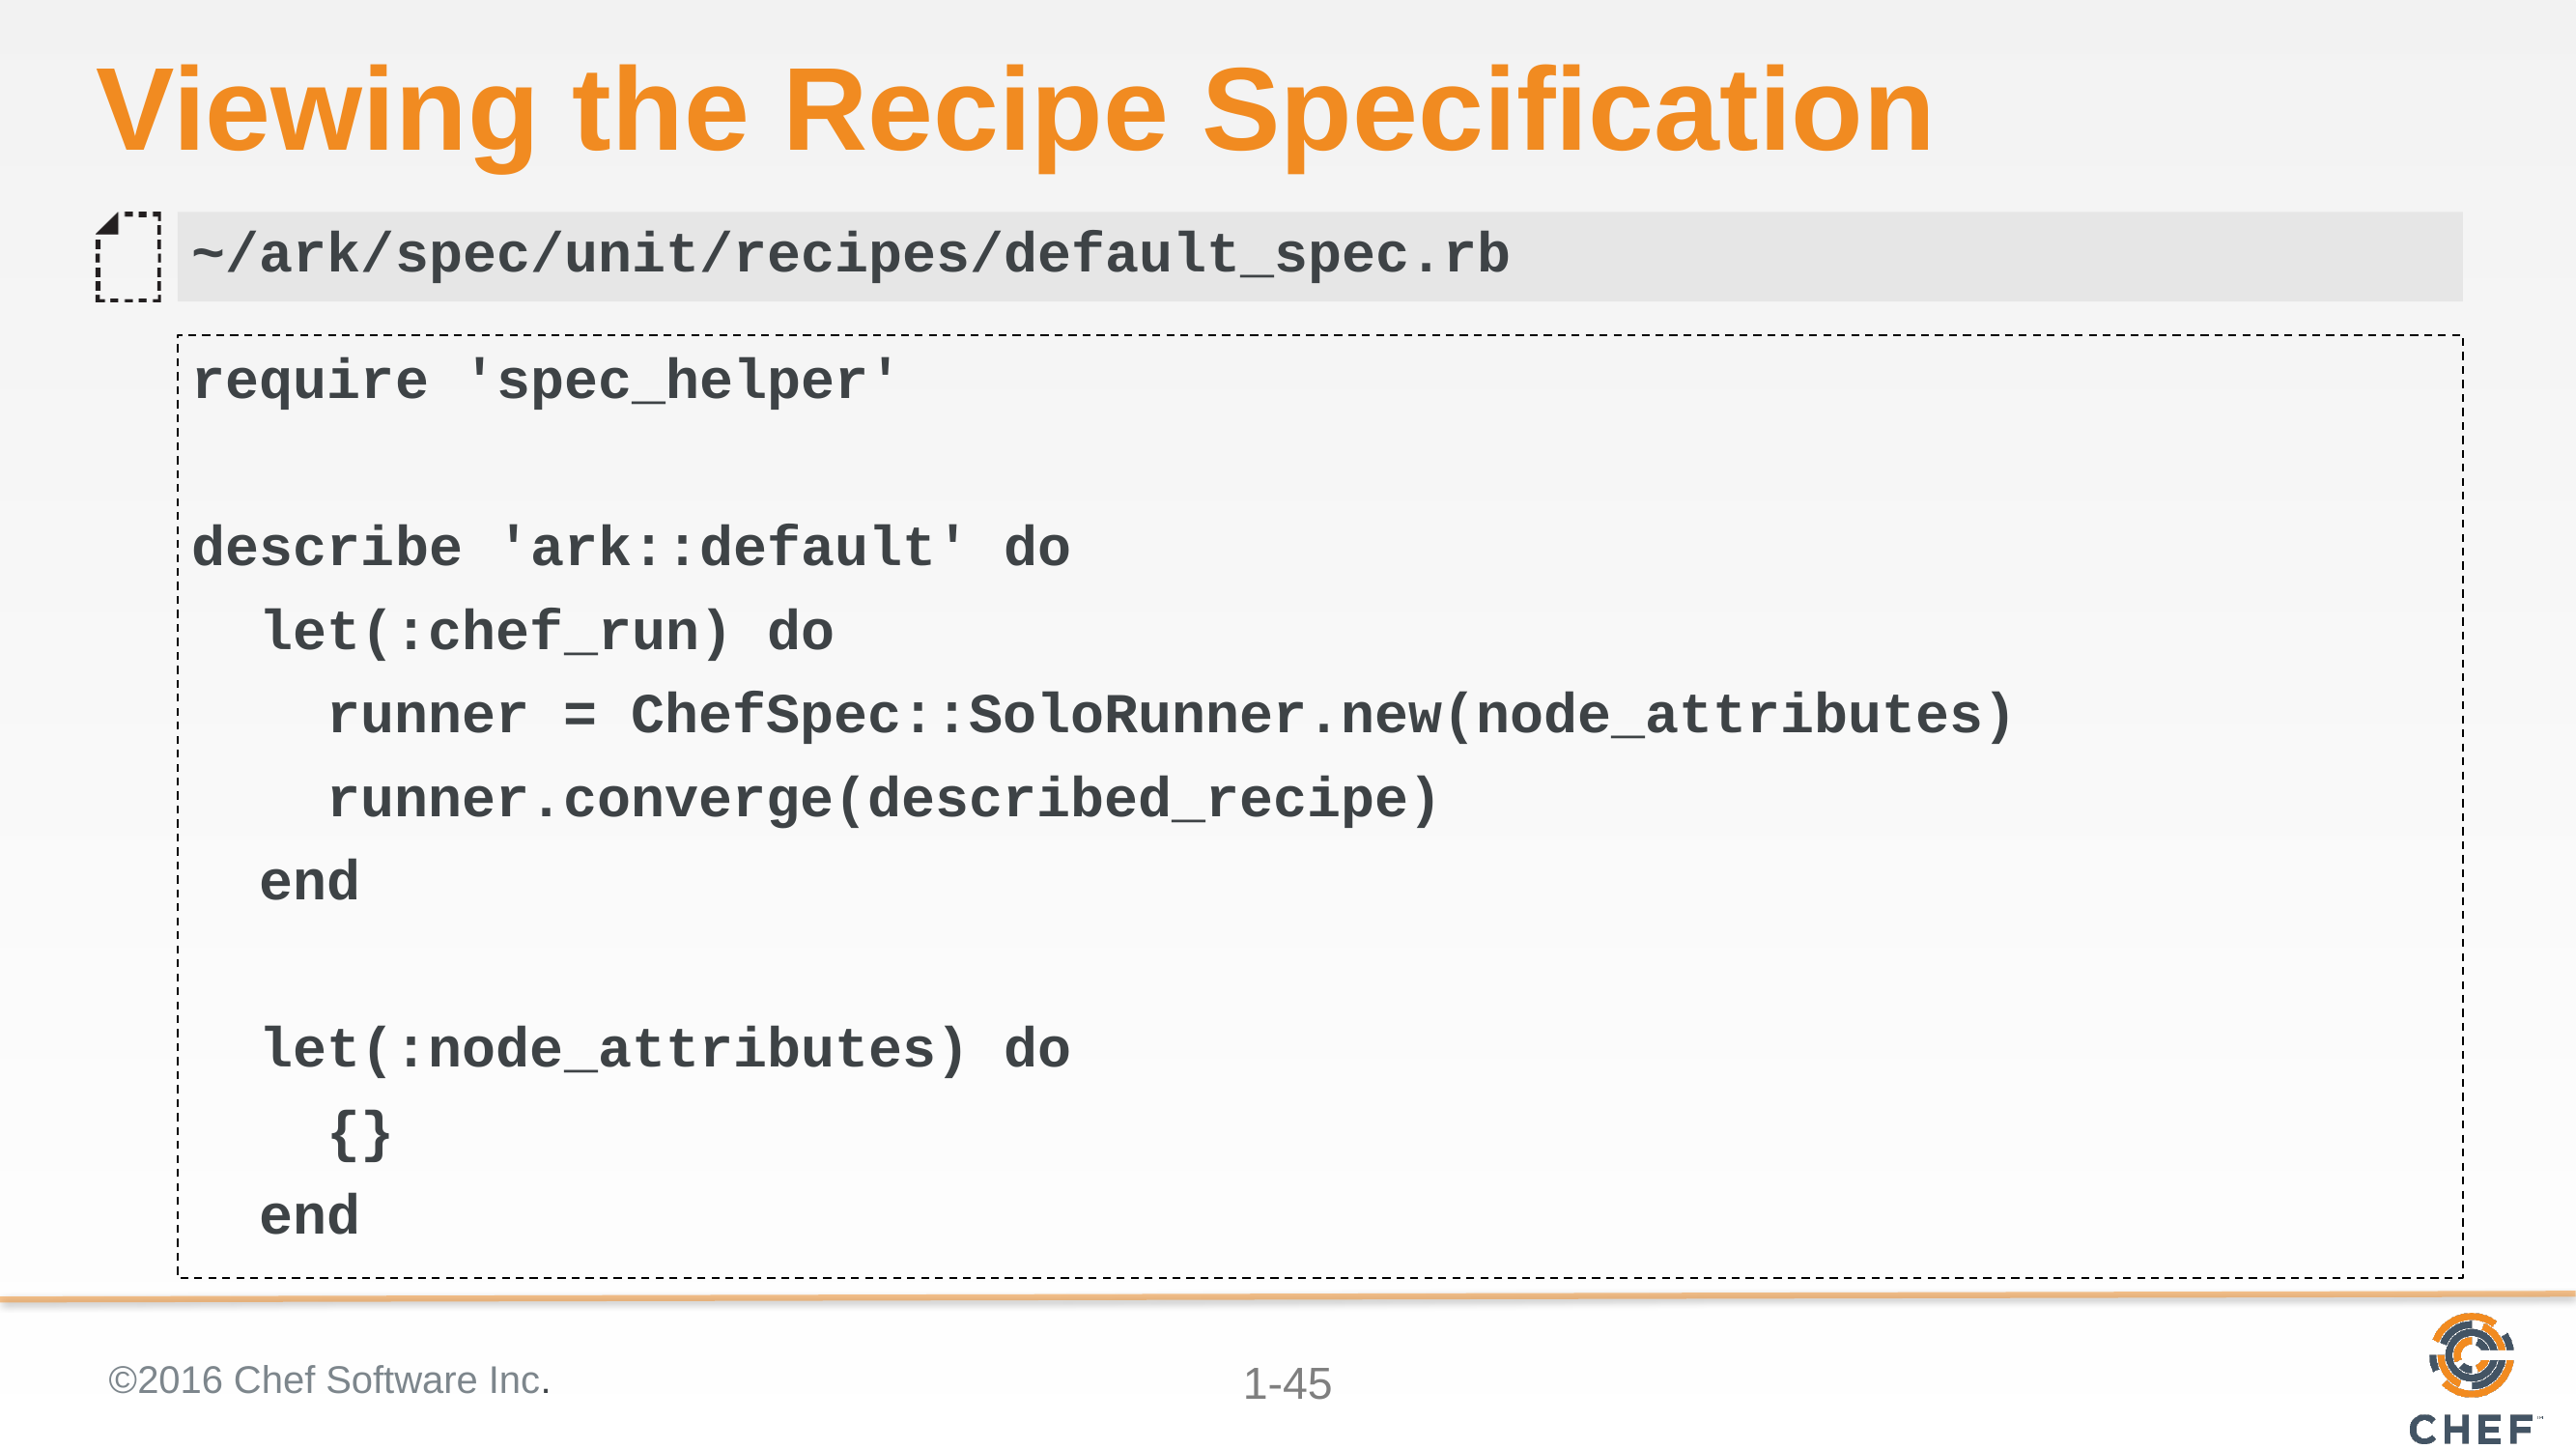

# Viewing the Recipe Specification
~/ark/spec/unit/recipes/default_spec.rb
require 'spec_helper'

describe 'ark::default' do
  let(:chef_run) do
    runner = ChefSpec::SoloRunner.new(node_attributes)
    runner.converge(described_recipe)
  end

  let(:node_attributes) do
    {}
  end